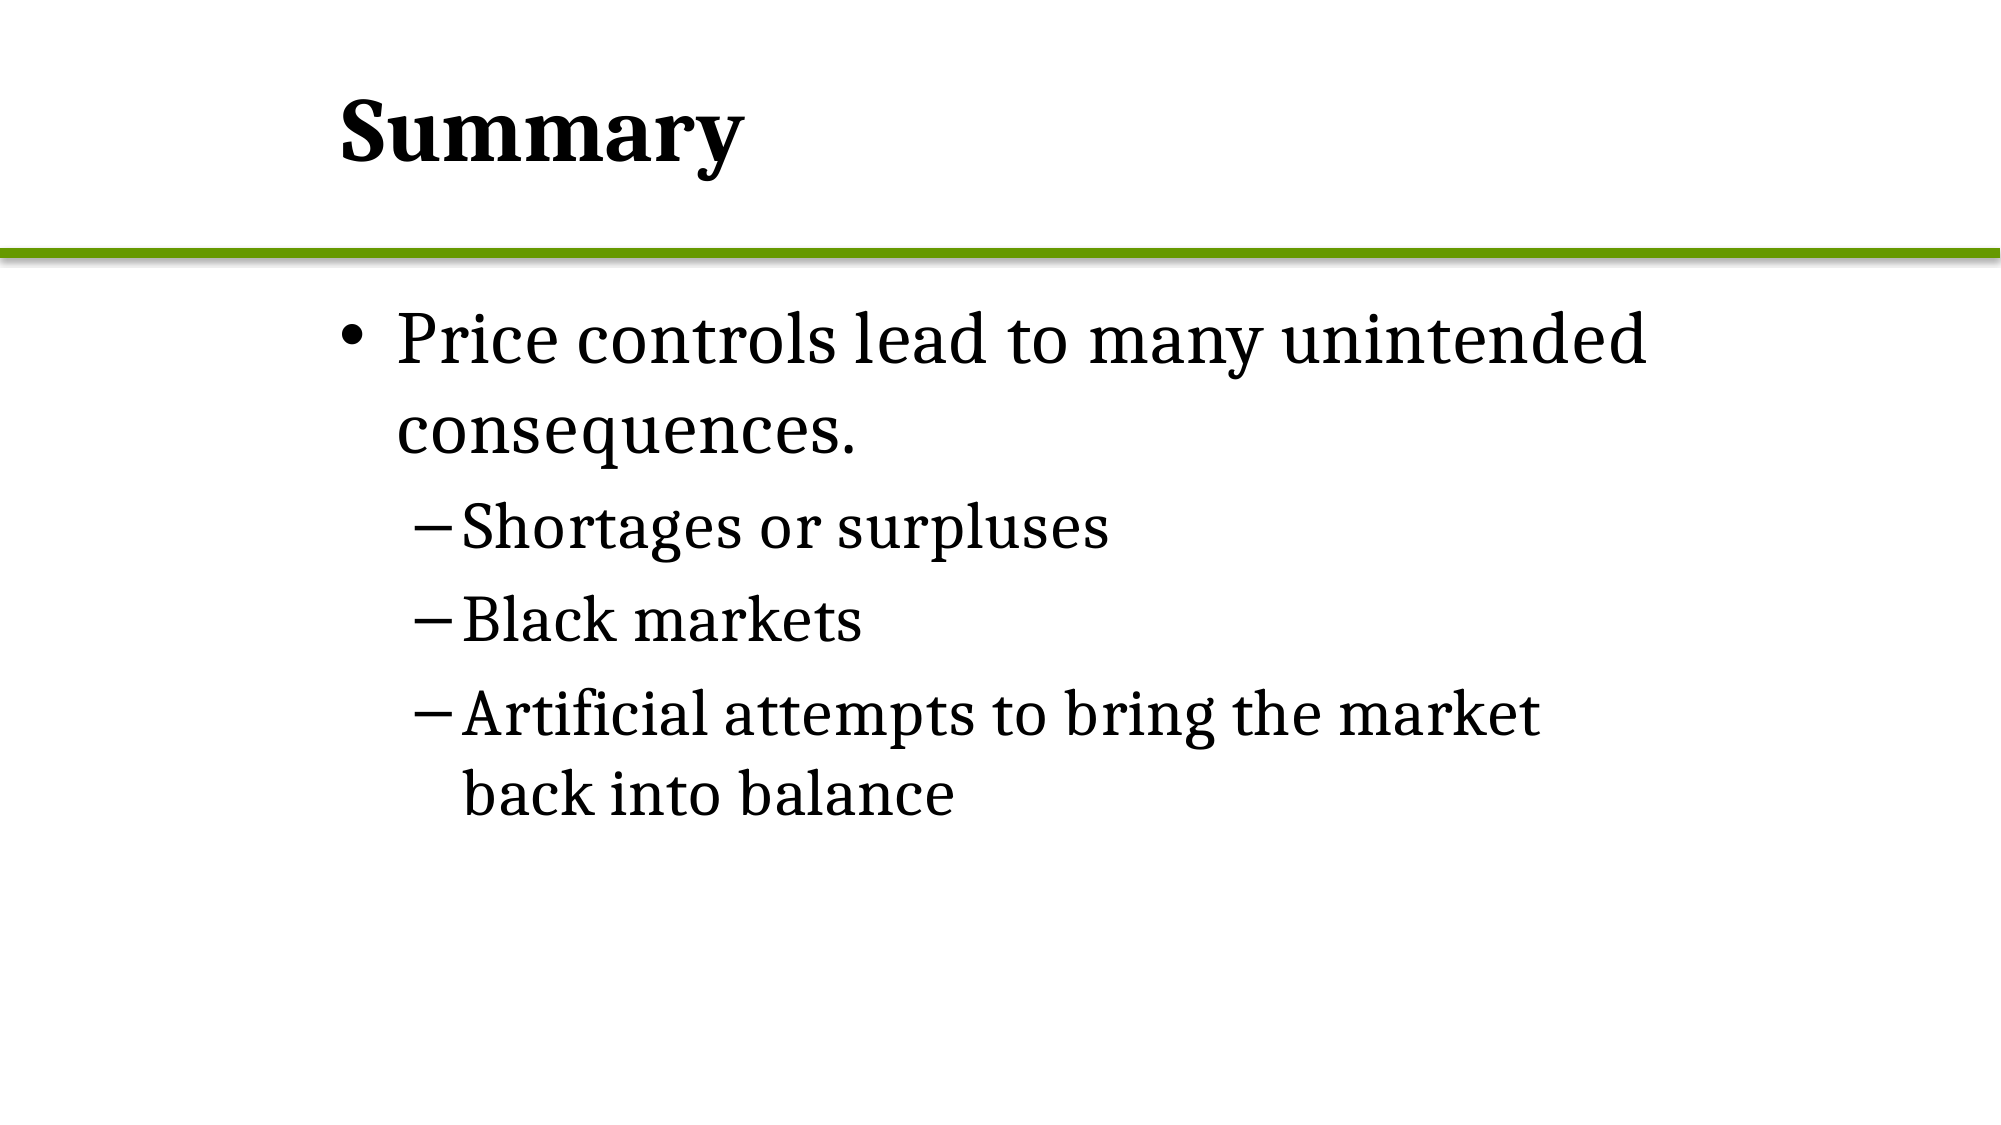

# Summary
Price controls lead to many unintended consequences.
Shortages or surpluses
Black markets
Artificial attempts to bring the market back into balance